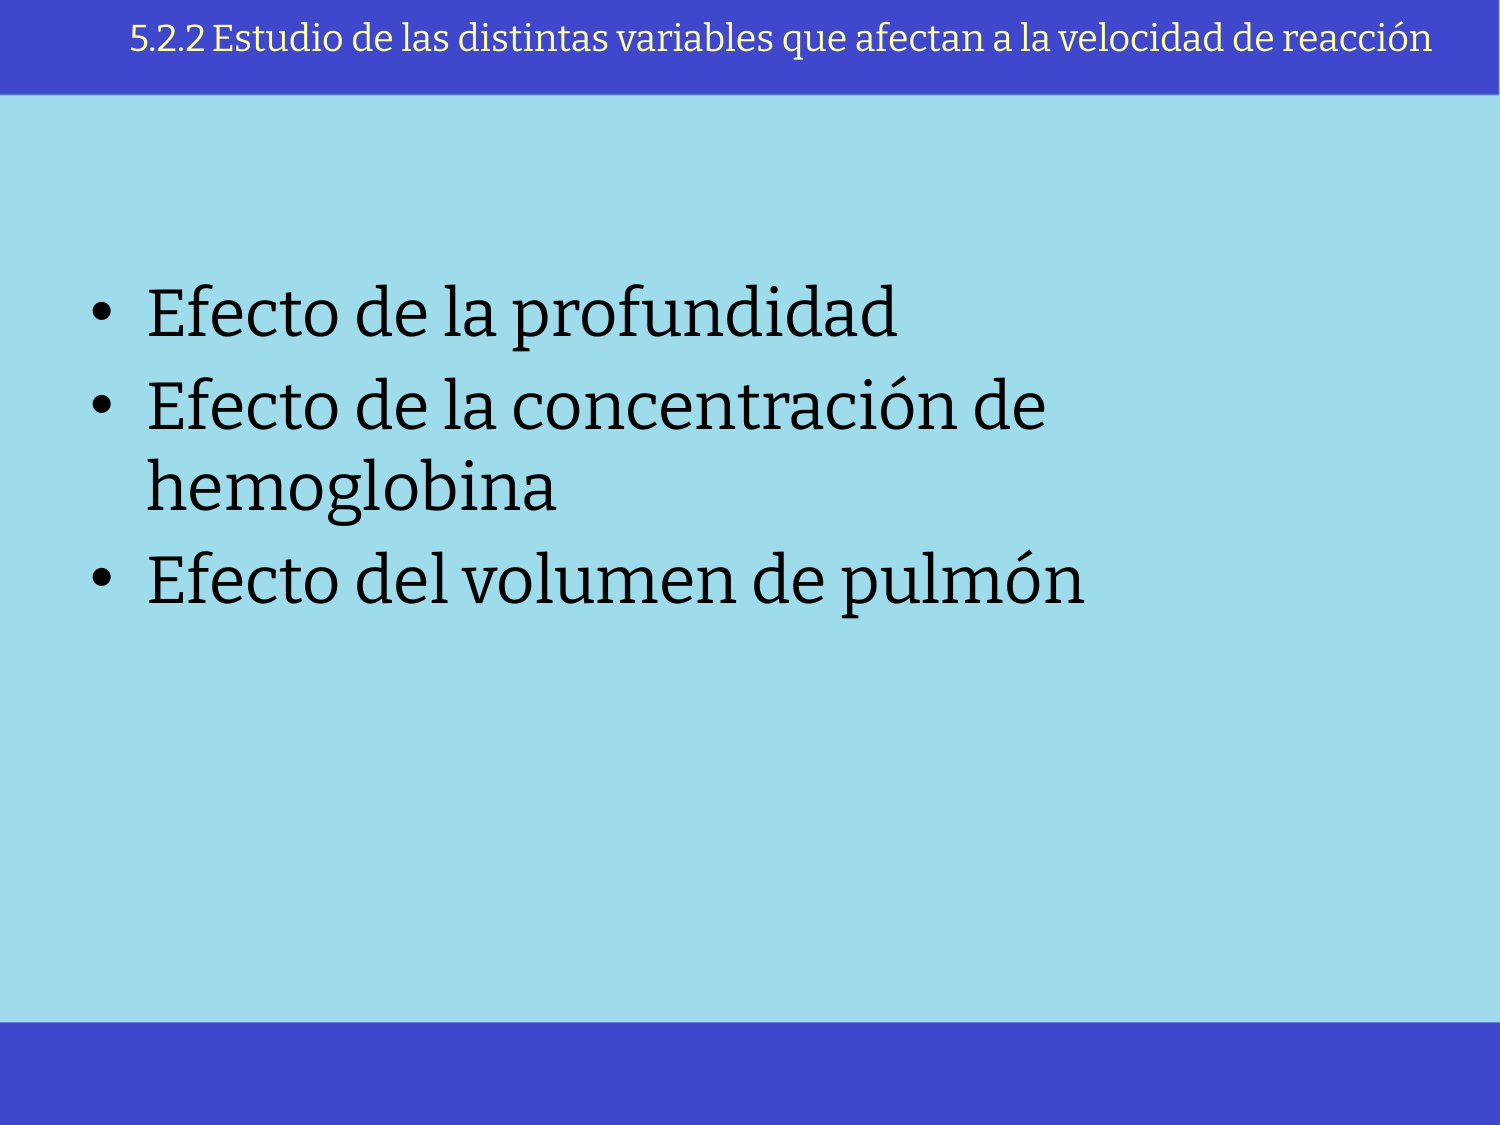

5.2.2	Estudio de las distintas variables que afectan a la velocidad de reacción
Efecto de la profundidad
Efecto de la concentración de hemoglobina
Efecto del volumen de pulmón